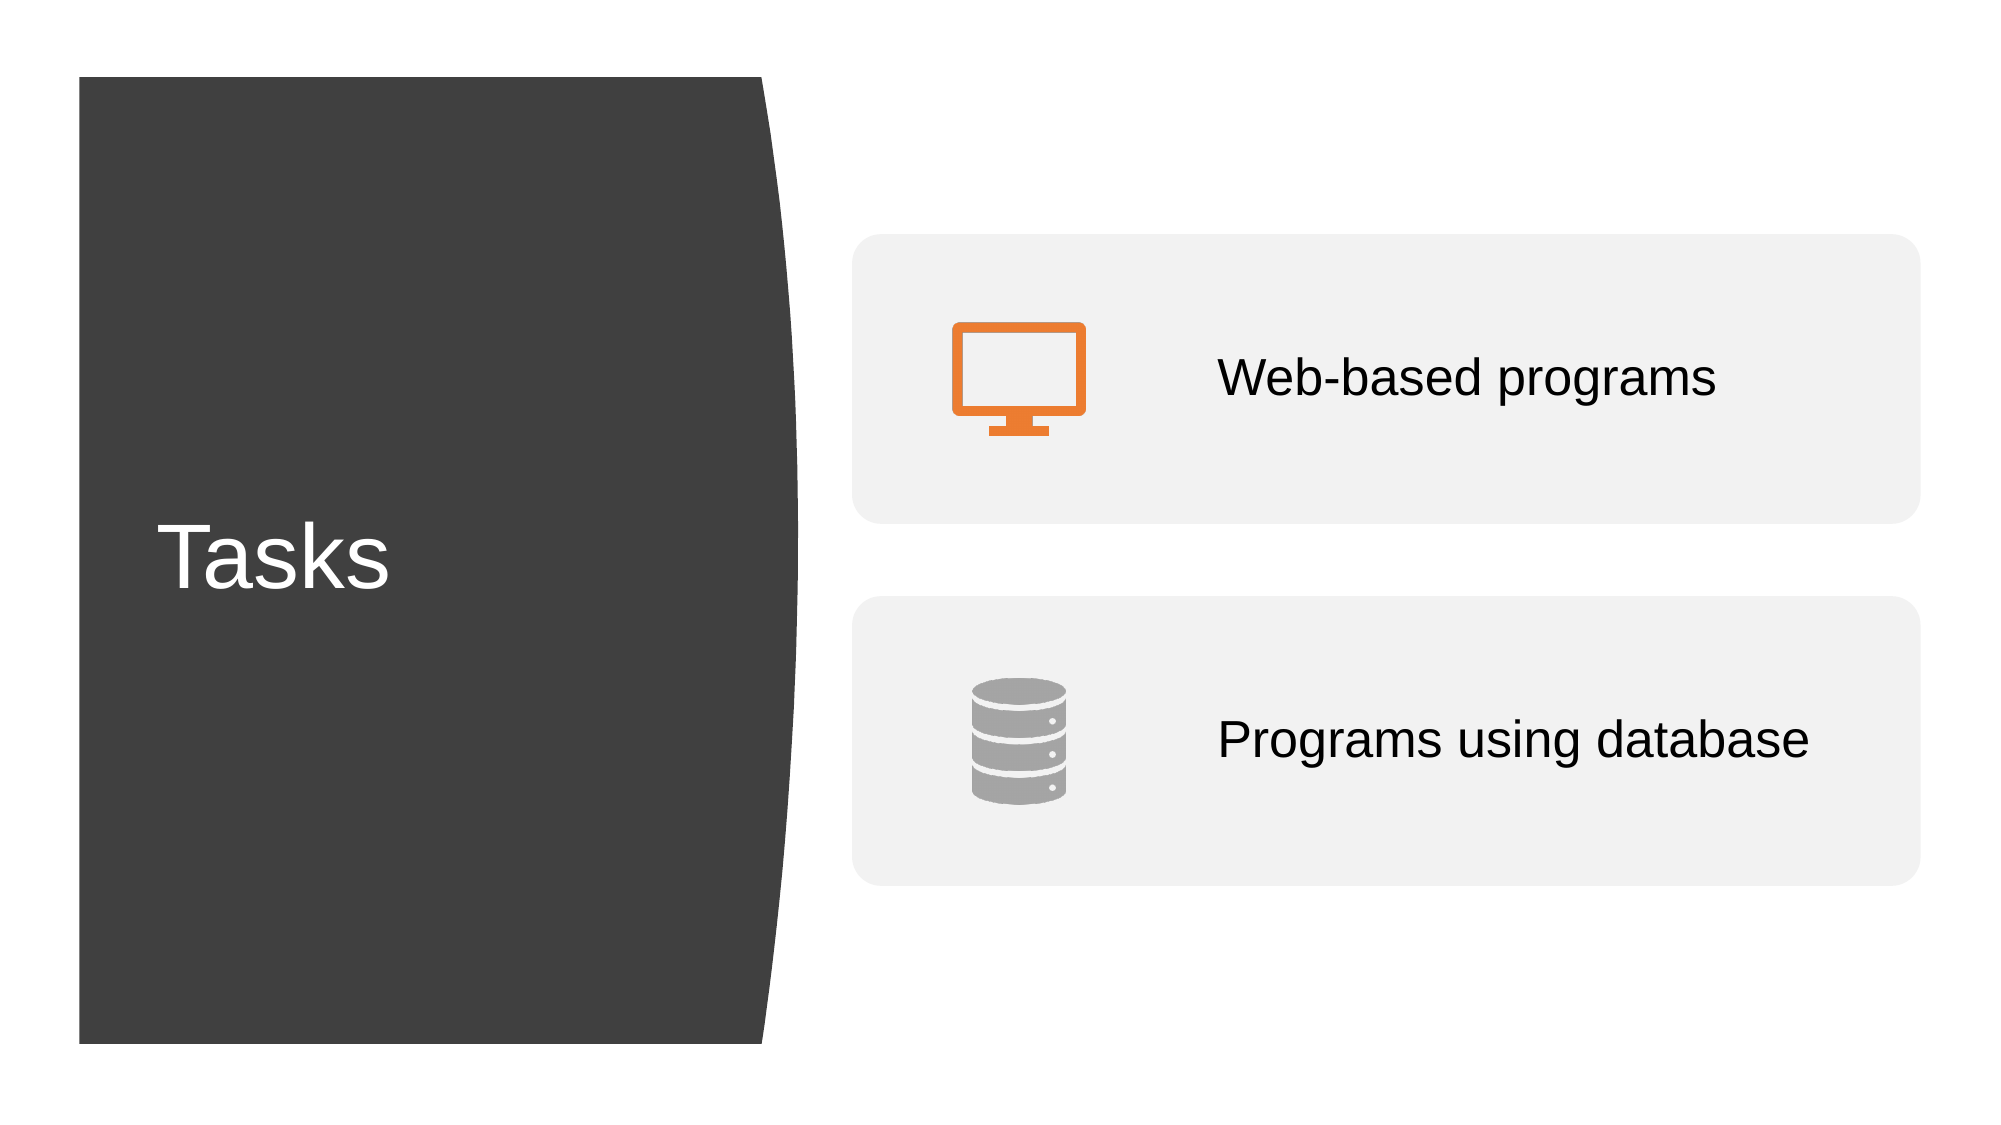

Web-based programs
Programs using database

# Tasks